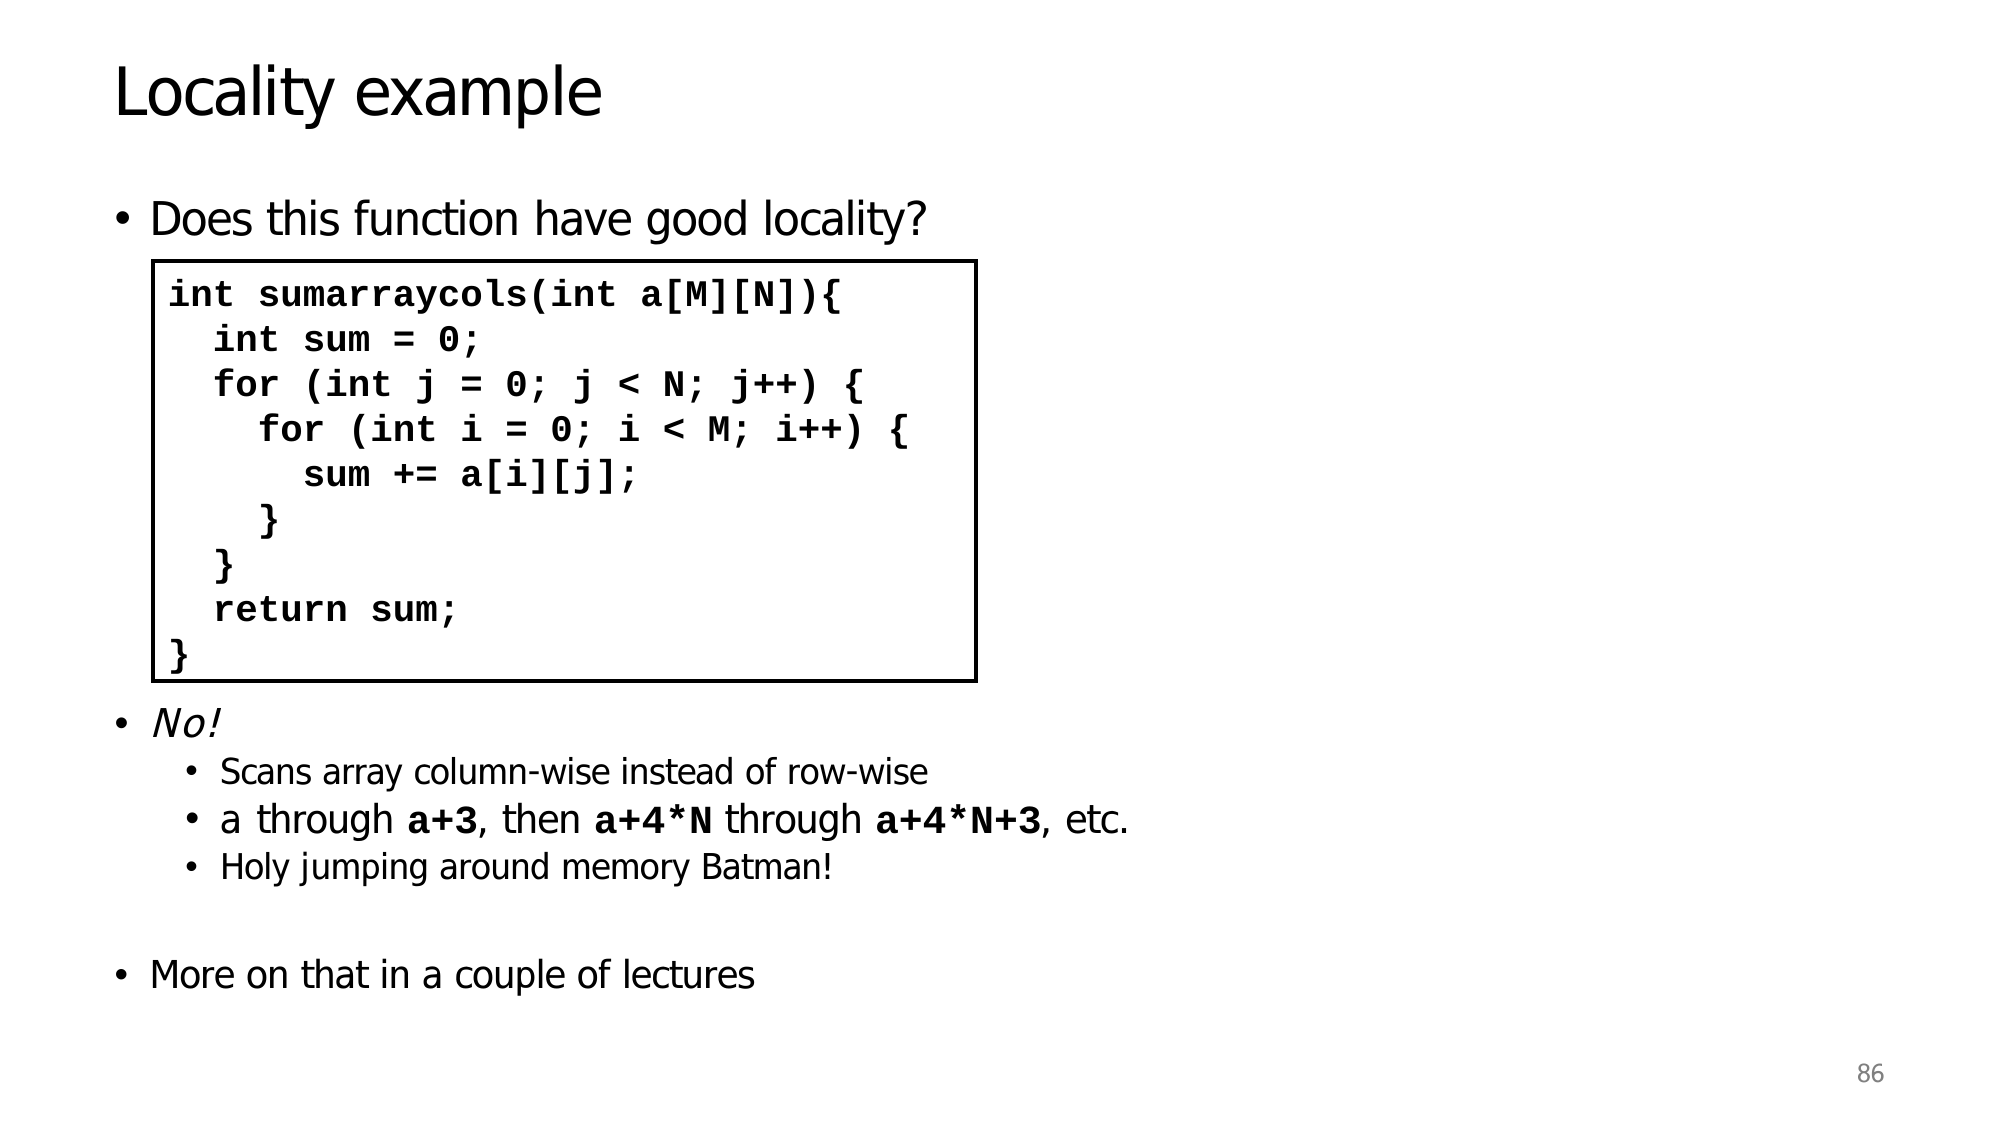

# Locality example
Does this function have good locality?

No!
Scans array column-wise instead of row-wise
a through a+3, then a+4*N through a+4*N+3, etc.
Holy jumping around memory Batman!

More on that in a couple of lectures

int sumarraycols(int a[M][N]){
  int sum = 0;
  for (int j = 0; j < N; j++) {
    for (int i = 0; i < M; i++) {
      sum += a[i][j];
    }
  }
  return sum;
}
86